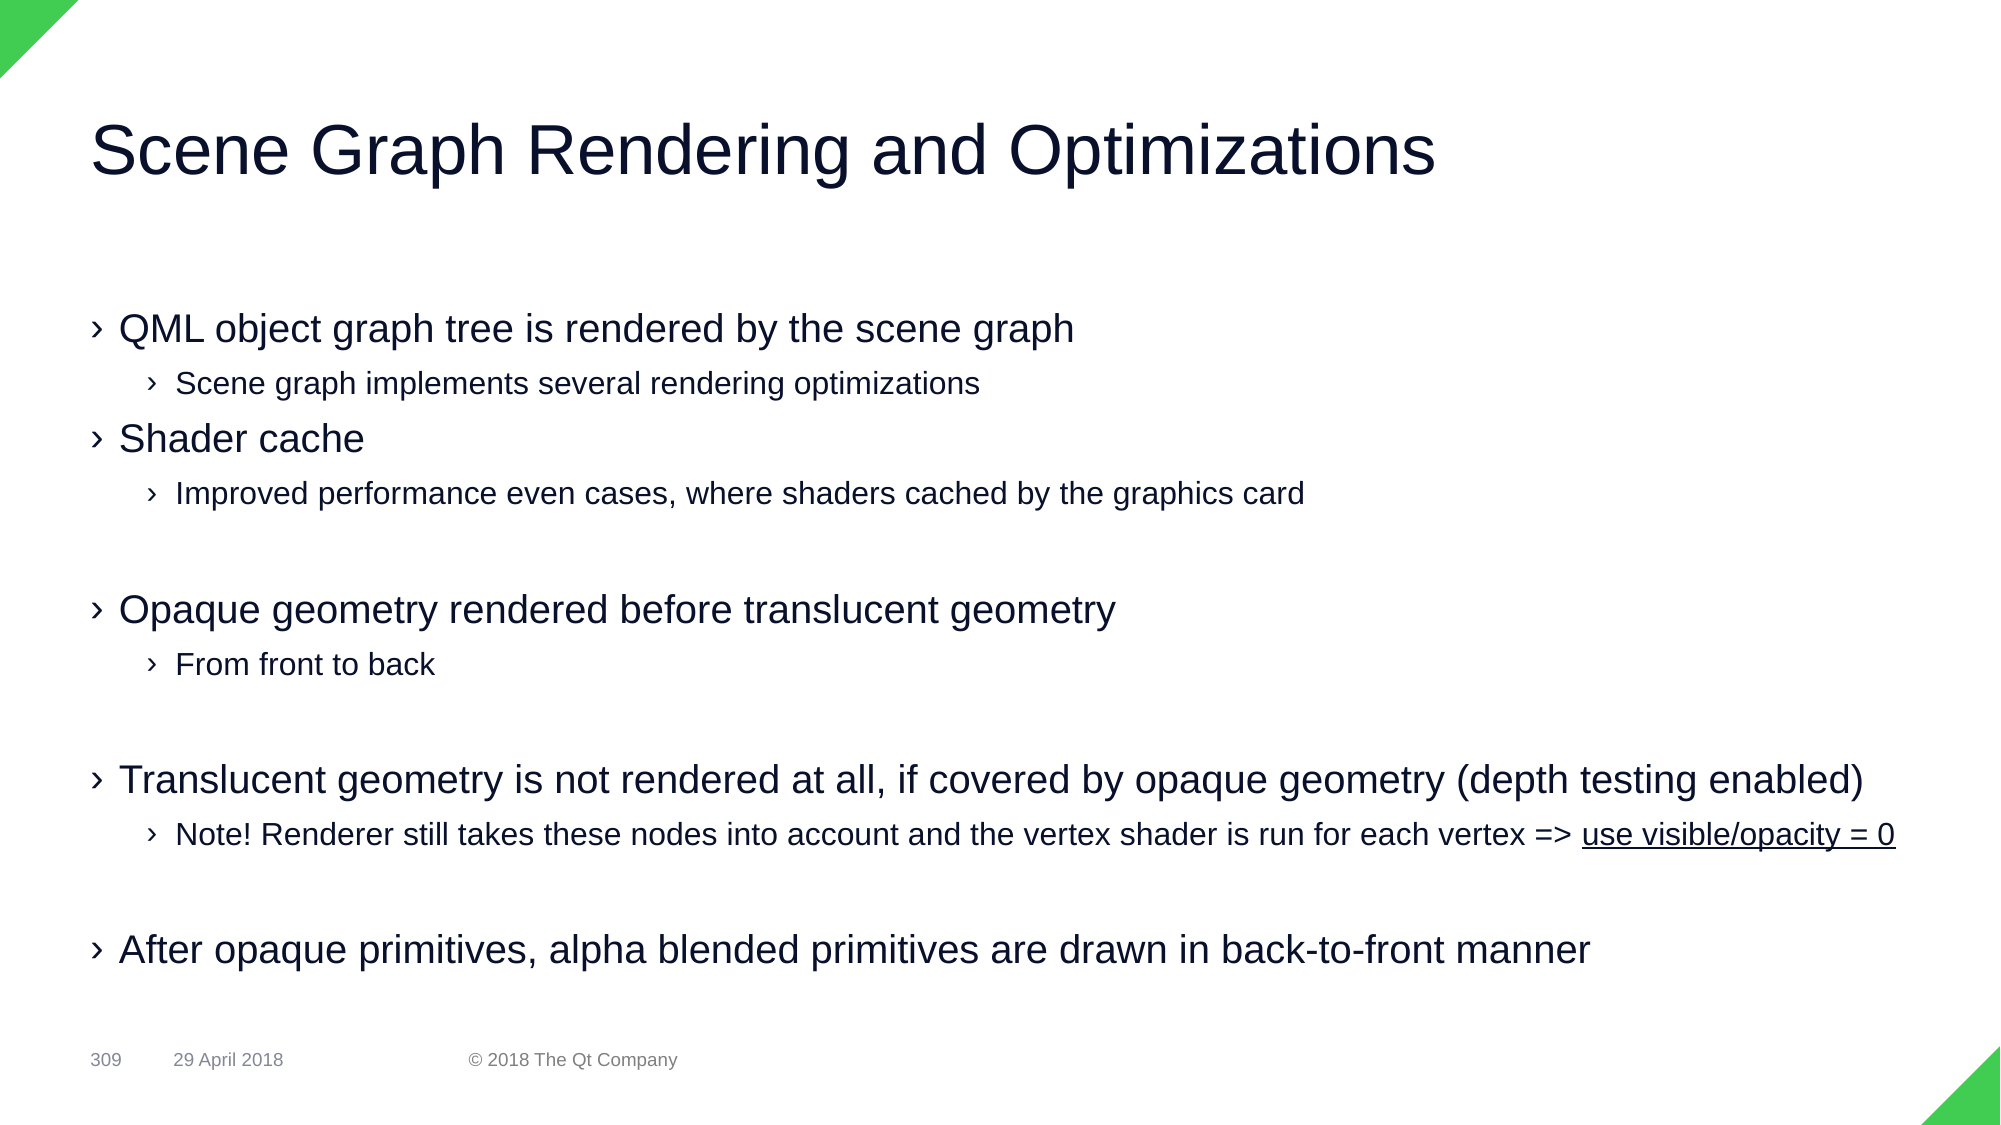

# Scene Graph Rendering and Optimizations
QML object graph tree is rendered by the scene graph
Scene graph implements several rendering optimizations
Shader cache
Improved performance even cases, where shaders cached by the graphics card

Opaque geometry rendered before translucent geometry
From front to back

Translucent geometry is not rendered at all, if covered by opaque geometry (depth testing enabled)
Note! Renderer still takes these nodes into account and the vertex shader is run for each vertex => use visible/opacity = 0

After opaque primitives, alpha blended primitives are drawn in back-to-front manner

309
© 2018 The Qt Company
29 April 2018